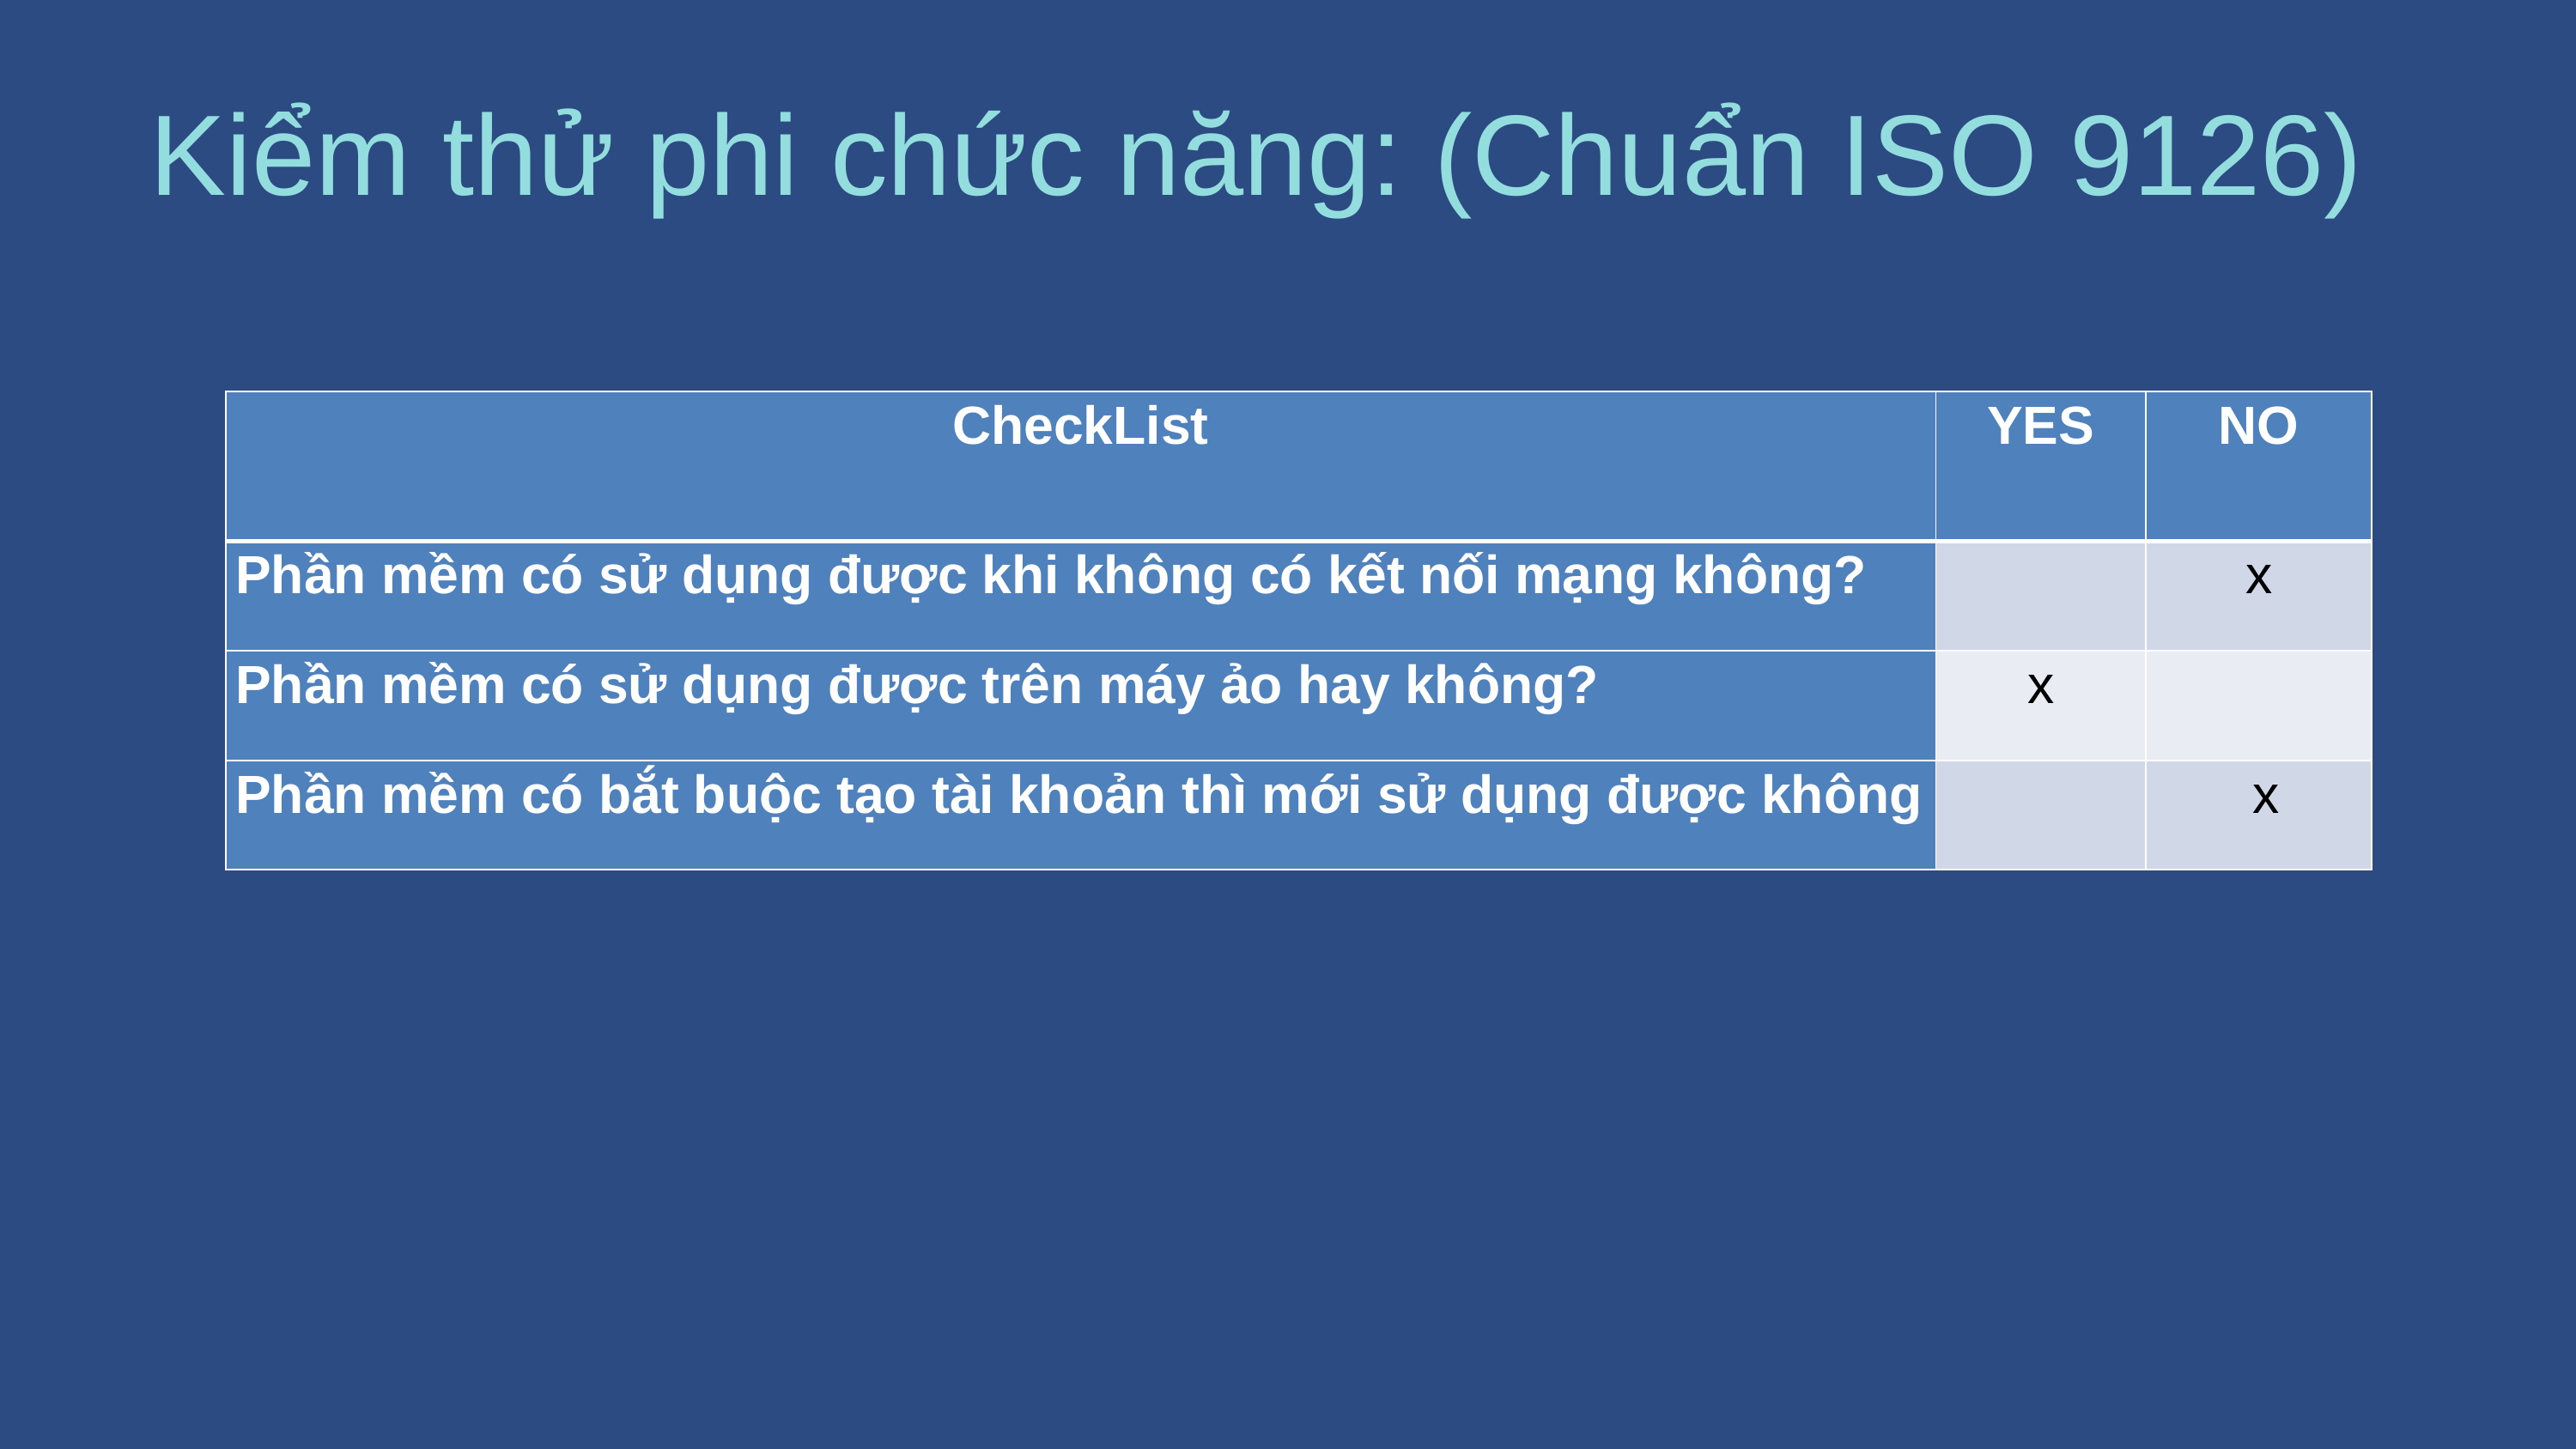

Kiểm thử phi chức năng: (Chuẩn ISO 9126)
| CheckList | YES | NO |
| --- | --- | --- |
| Phần mềm có sử dụng được khi không có kết nối mạng không? |  | x |
| Phần mềm có sử dụng được trên máy ảo hay không? | x |  |
| Phần mềm có bắt buộc tạo tài khoản thì mới sử dụng được không |  | x |